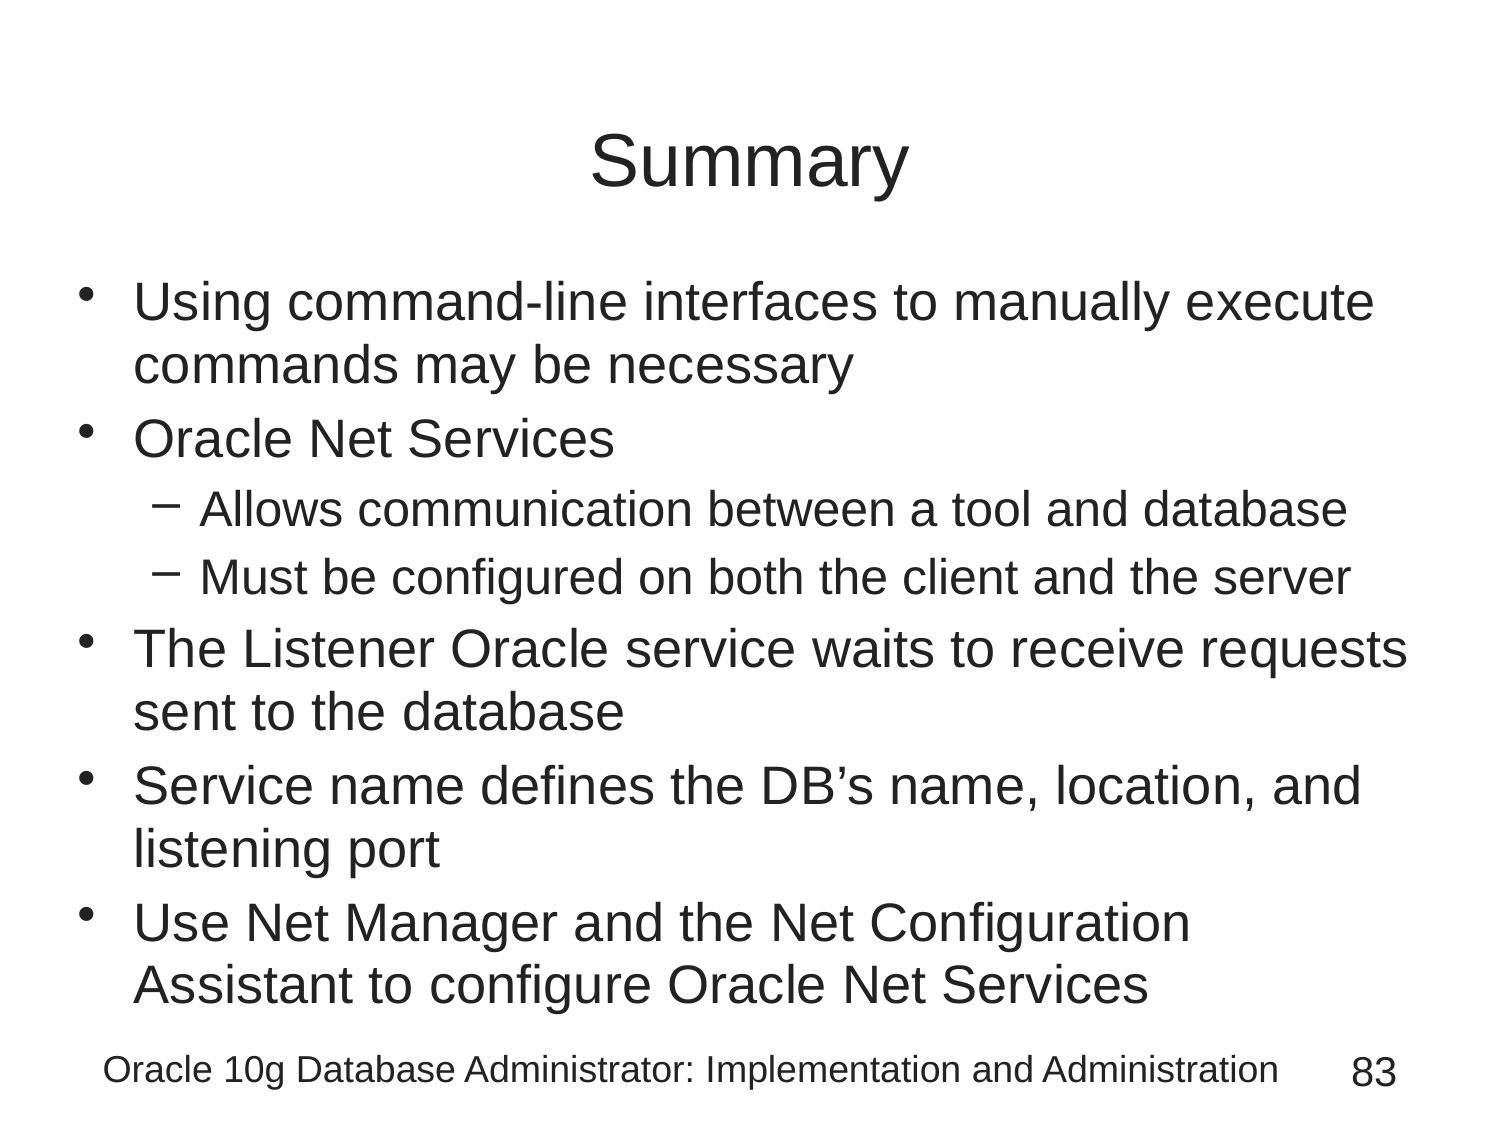

# Summary
Using command-line interfaces to manually execute commands may be necessary
Oracle Net Services
Allows communication between a tool and database
Must be configured on both the client and the server
The Listener Oracle service waits to receive requests sent to the database
Service name defines the DB’s name, location, and listening port
Use Net Manager and the Net Configuration Assistant to configure Oracle Net Services
Oracle 10g Database Administrator: Implementation and Administration
83